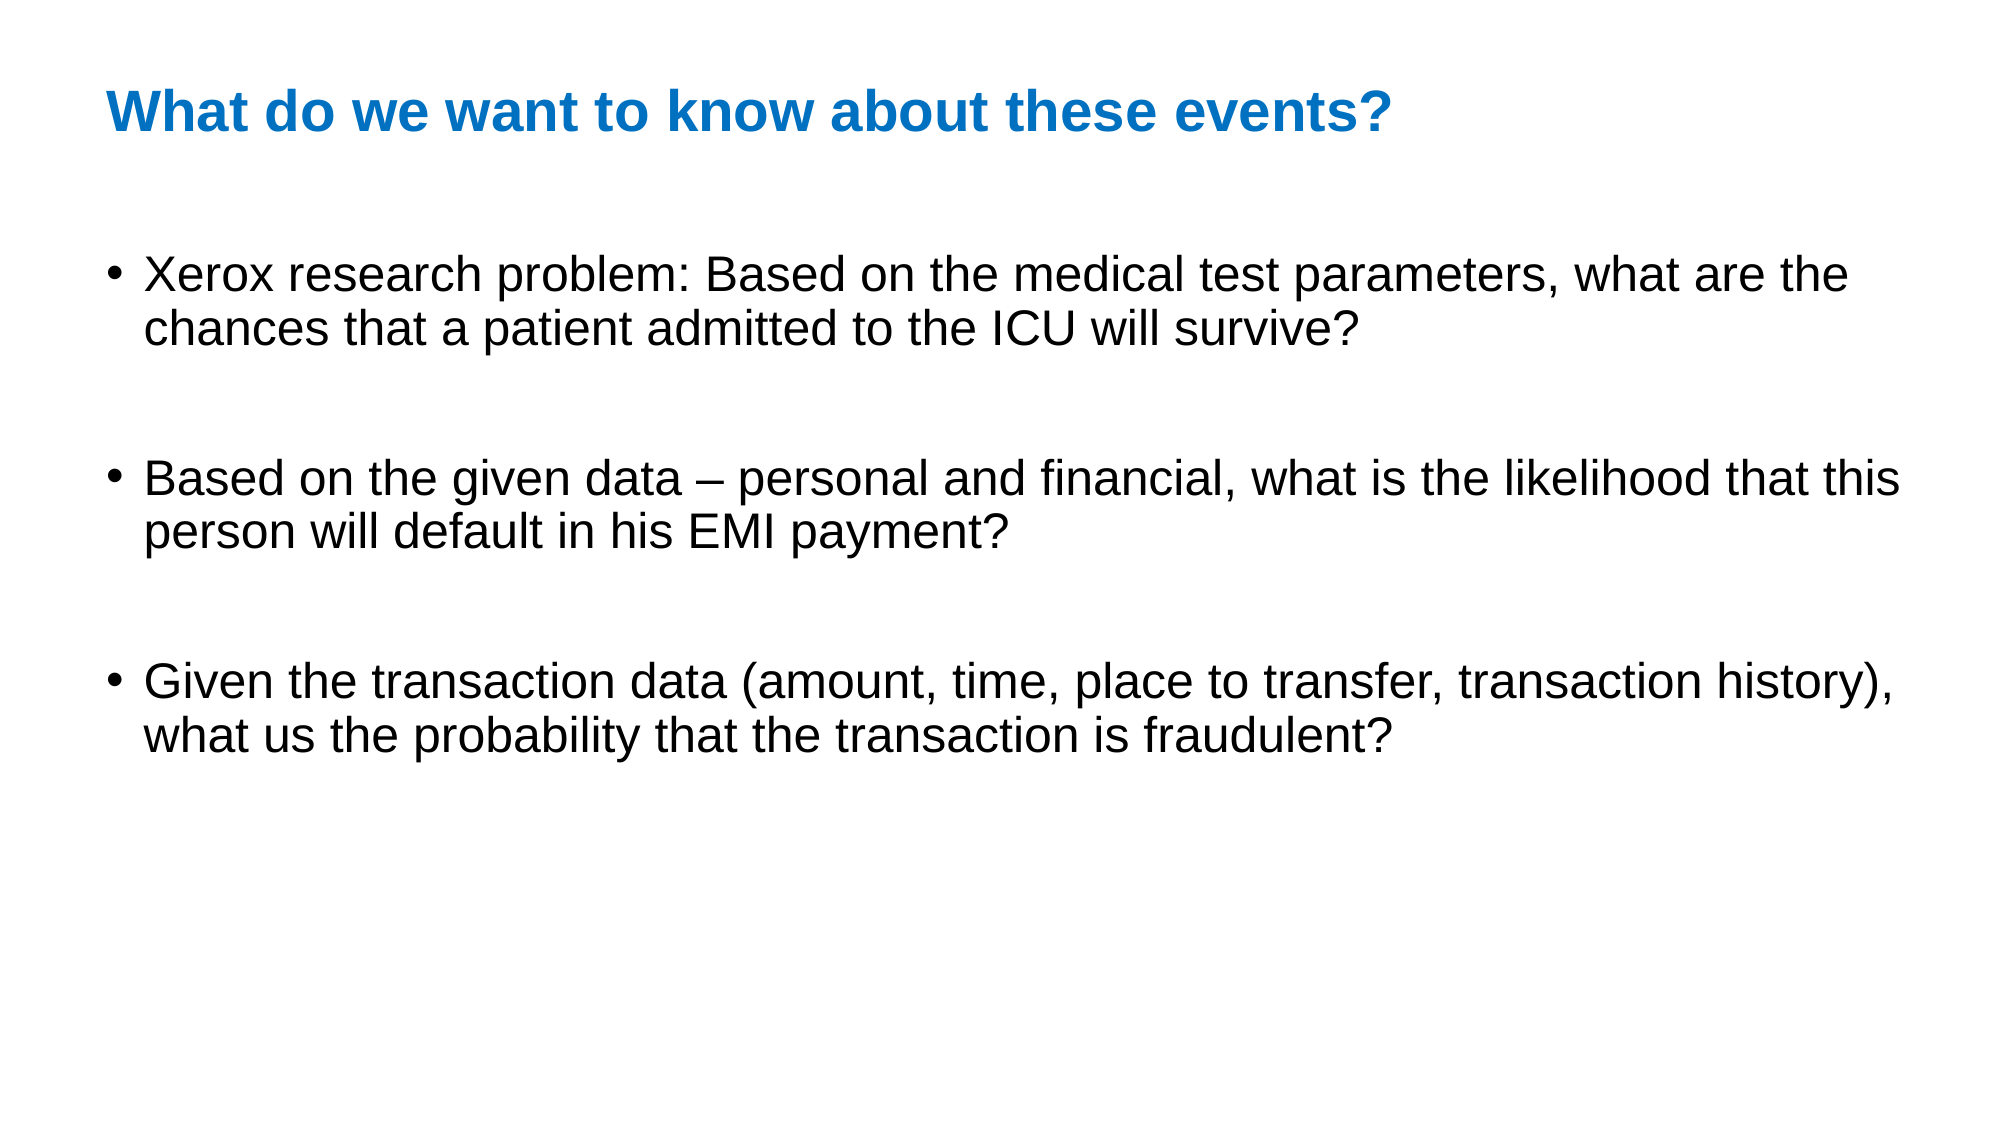

What do we want to know about these events?

Xerox research problem: Based on the medical test parameters, what are the chances that a patient admitted to the ICU will survive?

Based on the given data – personal and financial, what is the likelihood that this person will default in his EMI payment?

Given the transaction data (amount, time, place to transfer, transaction history), what us the probability that the transaction is fraudulent?